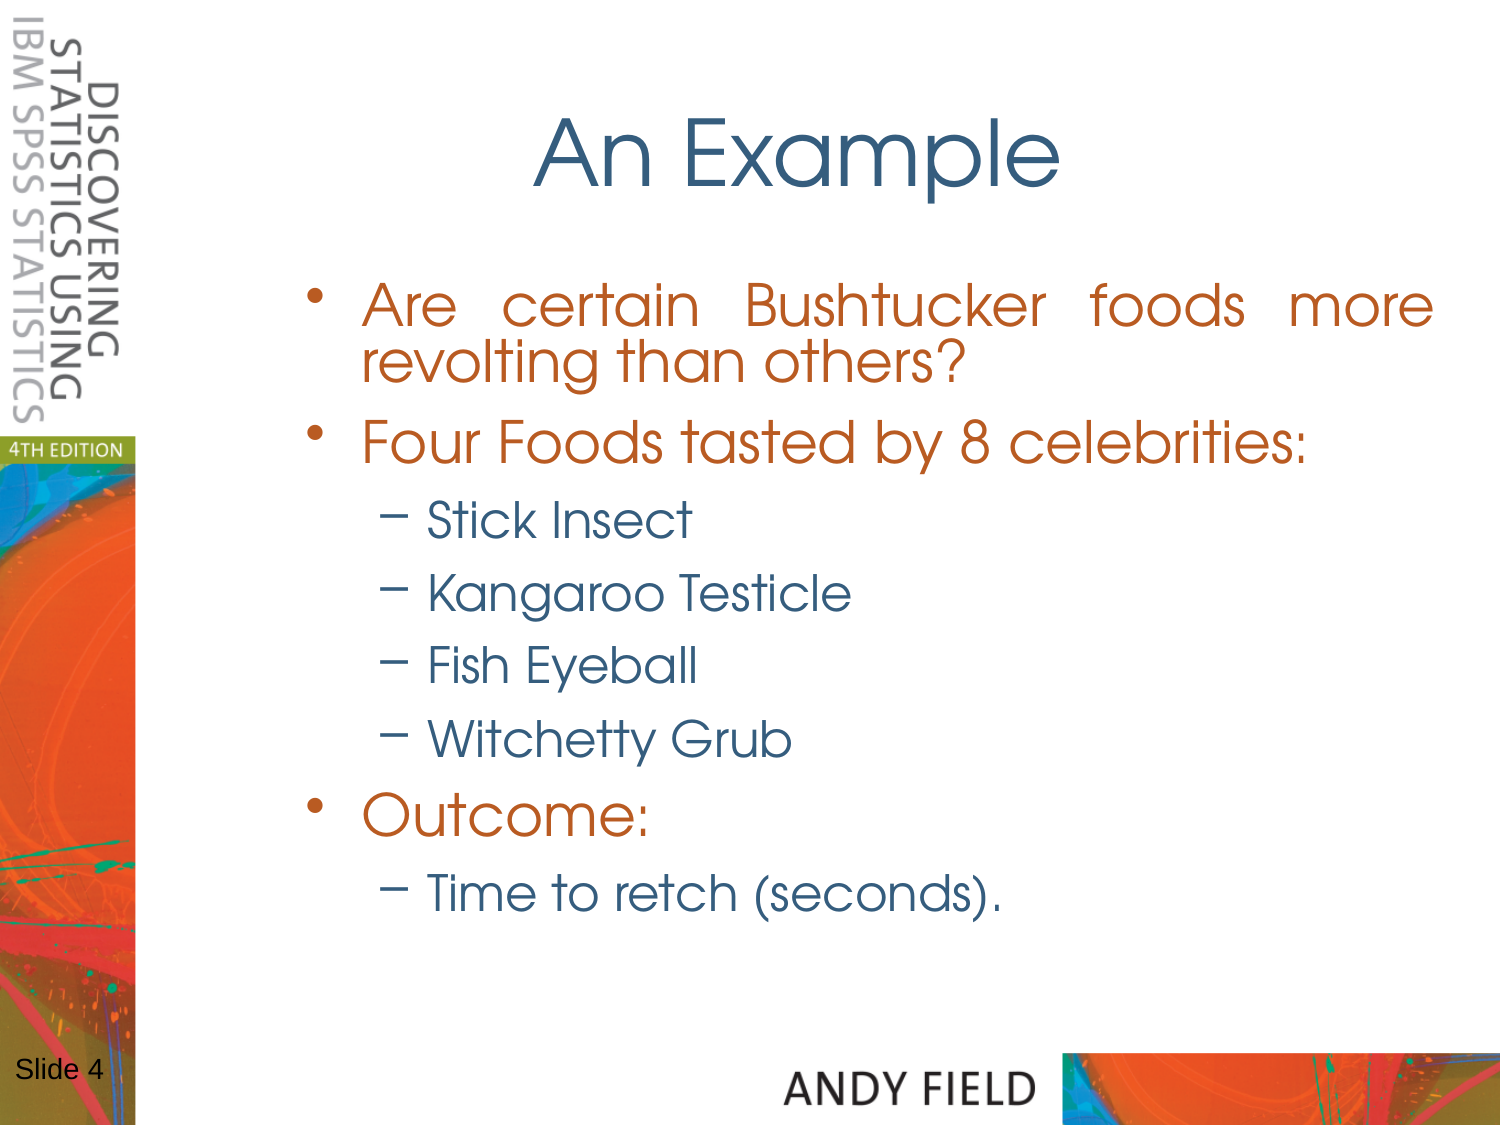

# An Example
Are certain Bushtucker foods more revolting than others?
Four Foods tasted by 8 celebrities:
Stick Insect
Kangaroo Testicle
Fish Eyeball
Witchetty Grub
Outcome:
Time to retch (seconds).
Slide 4